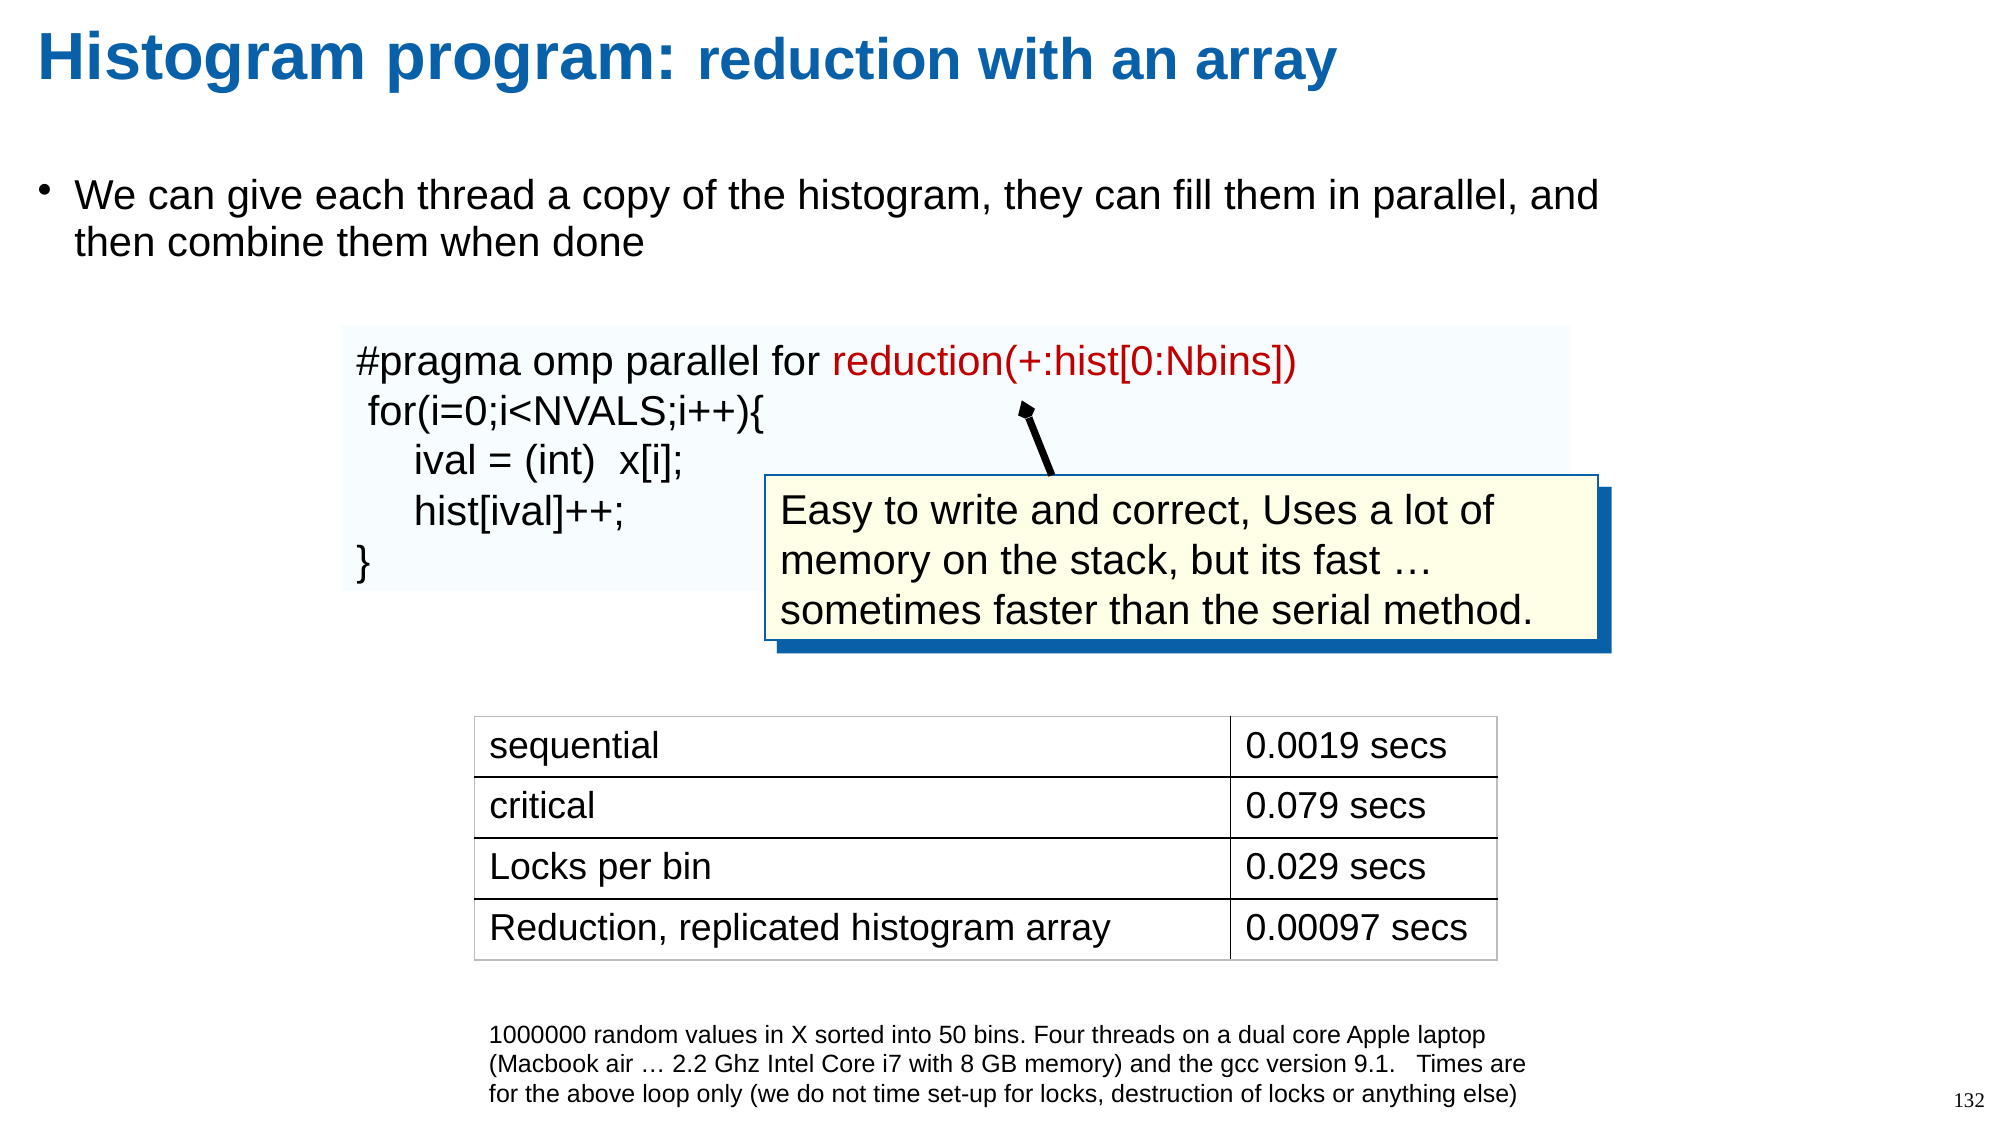

# Histogram program: reduction with an array
We can give each thread a copy of the histogram, they can fill them in parallel, and then combine them when done
#pragma omp parallel for reduction(+:hist[0:Nbins])
 for(i=0;i<NVALS;i++){
     ival = (int)  x[i];
     hist[ival]++;
}

Easy to write and correct, Uses a lot of memory on the stack, but its fast … sometimes faster than the serial method.
| sequential | 0.0019 secs |
| --- | --- |
| critical | 0.079 secs |
| Locks per bin | 0.029 secs |
| Reduction, replicated histogram array | 0.00097 secs |
1000000 random values in X sorted into 50 bins. Four threads on a dual core Apple laptop (Macbook air … 2.2 Ghz Intel Core i7 with 8 GB memory) and the gcc version 9.1.   Times are for the above loop only (we do not time set-up for locks, destruction of locks or anything else)
132